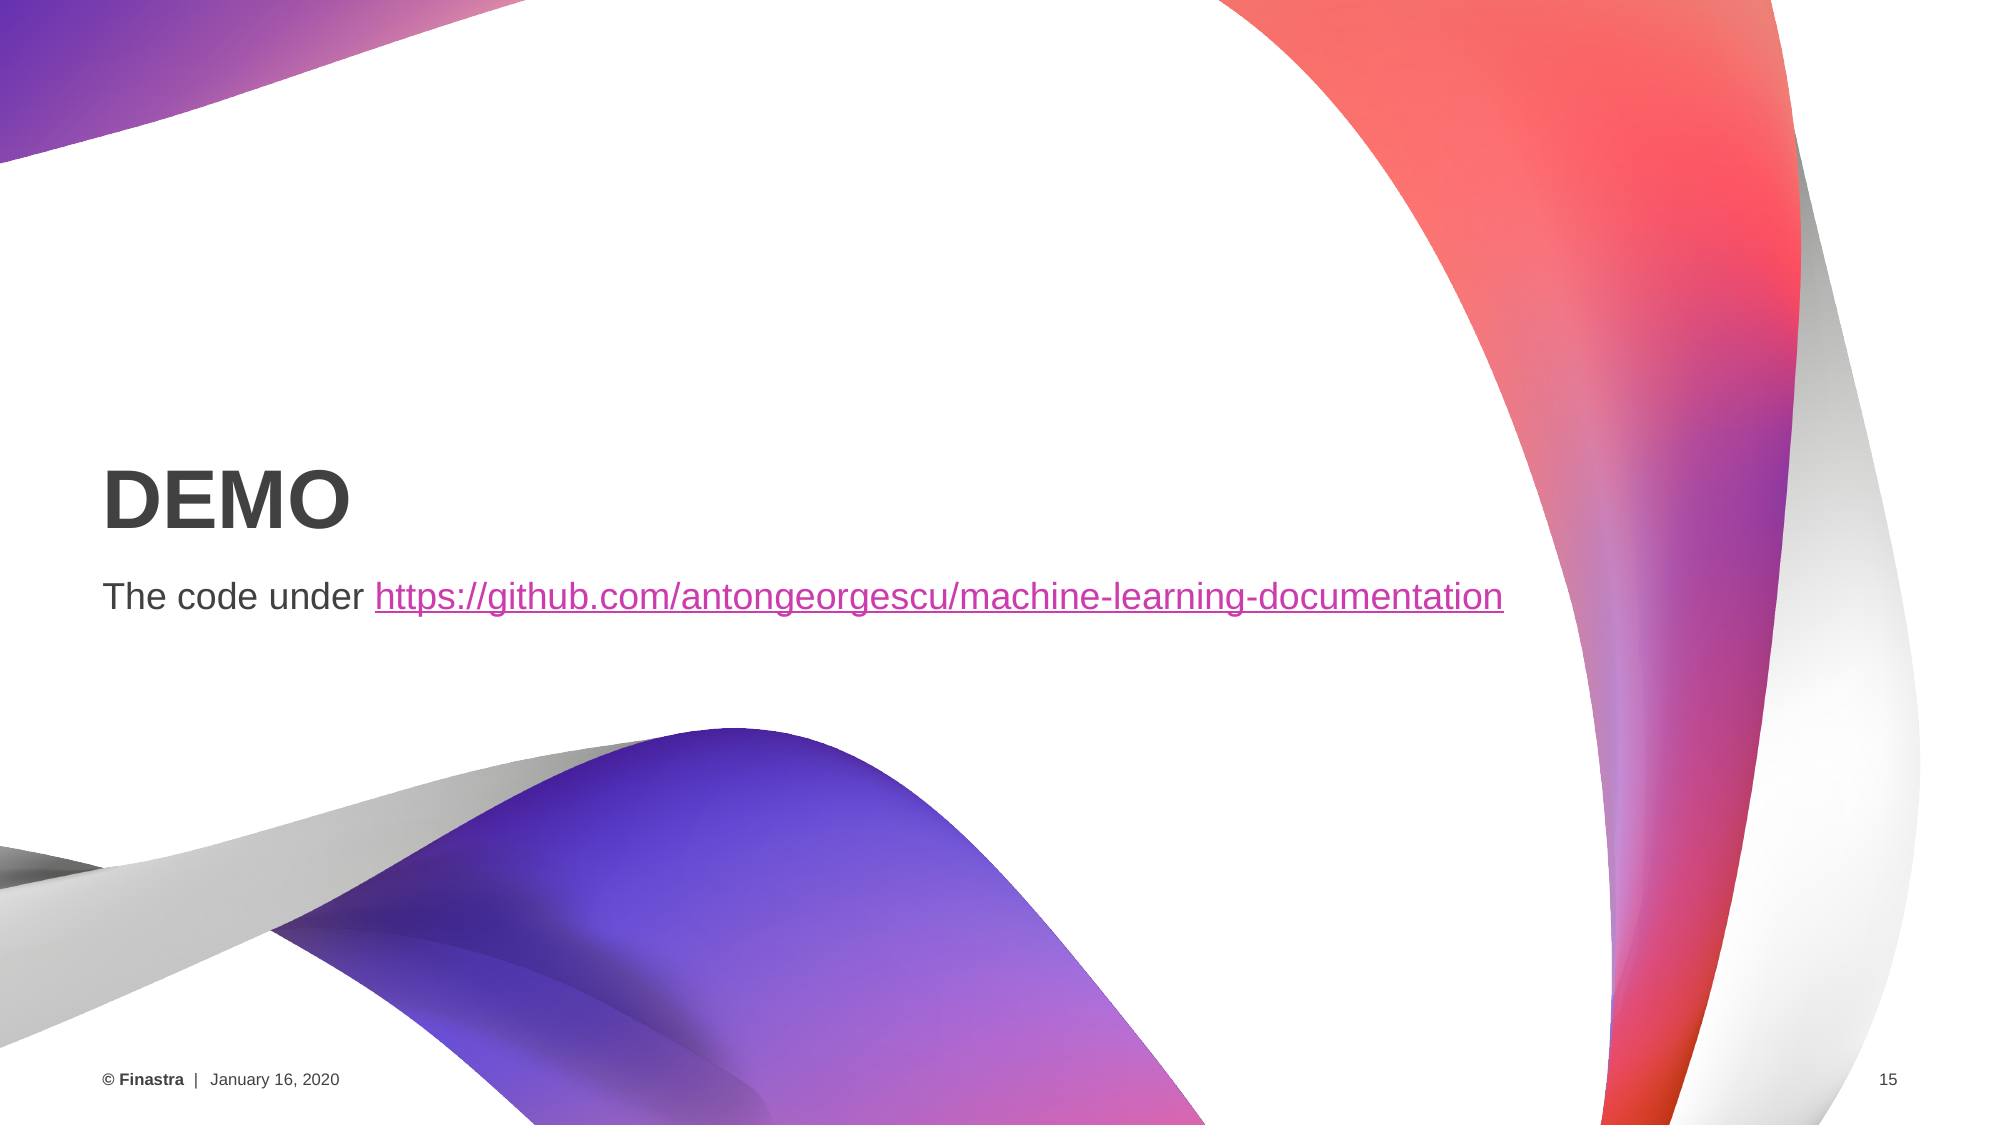

# Demo
The code under https://github.com/antongeorgescu/machine-learning-documentation
January 16, 2020
15